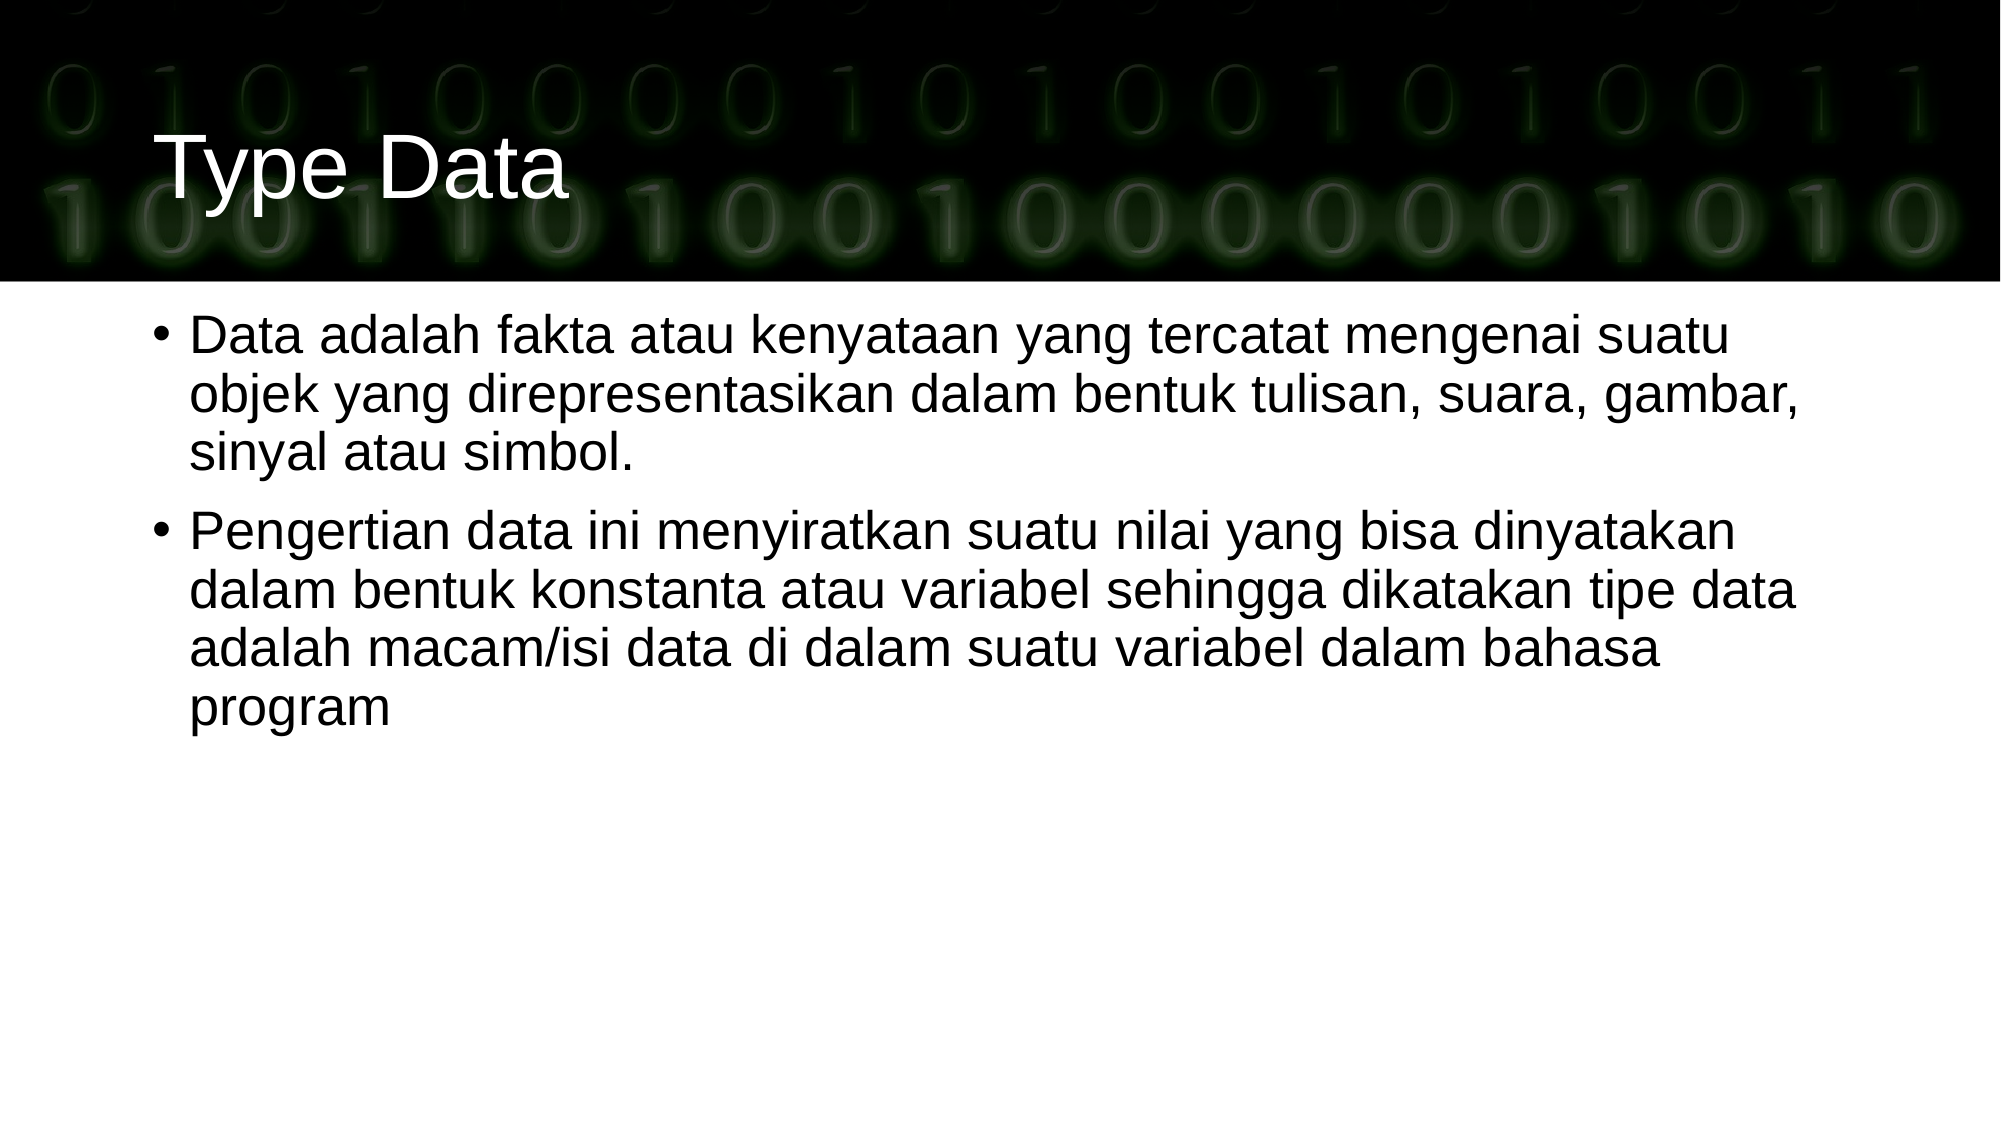

Type Data
Data adalah fakta atau kenyataan yang tercatat mengenai suatu objek yang direpresentasikan dalam bentuk tulisan, suara, gambar, sinyal atau simbol.
Pengertian data ini menyiratkan suatu nilai yang bisa dinyatakan dalam bentuk konstanta atau variabel sehingga dikatakan tipe data adalah macam/isi data di dalam suatu variabel dalam bahasa program